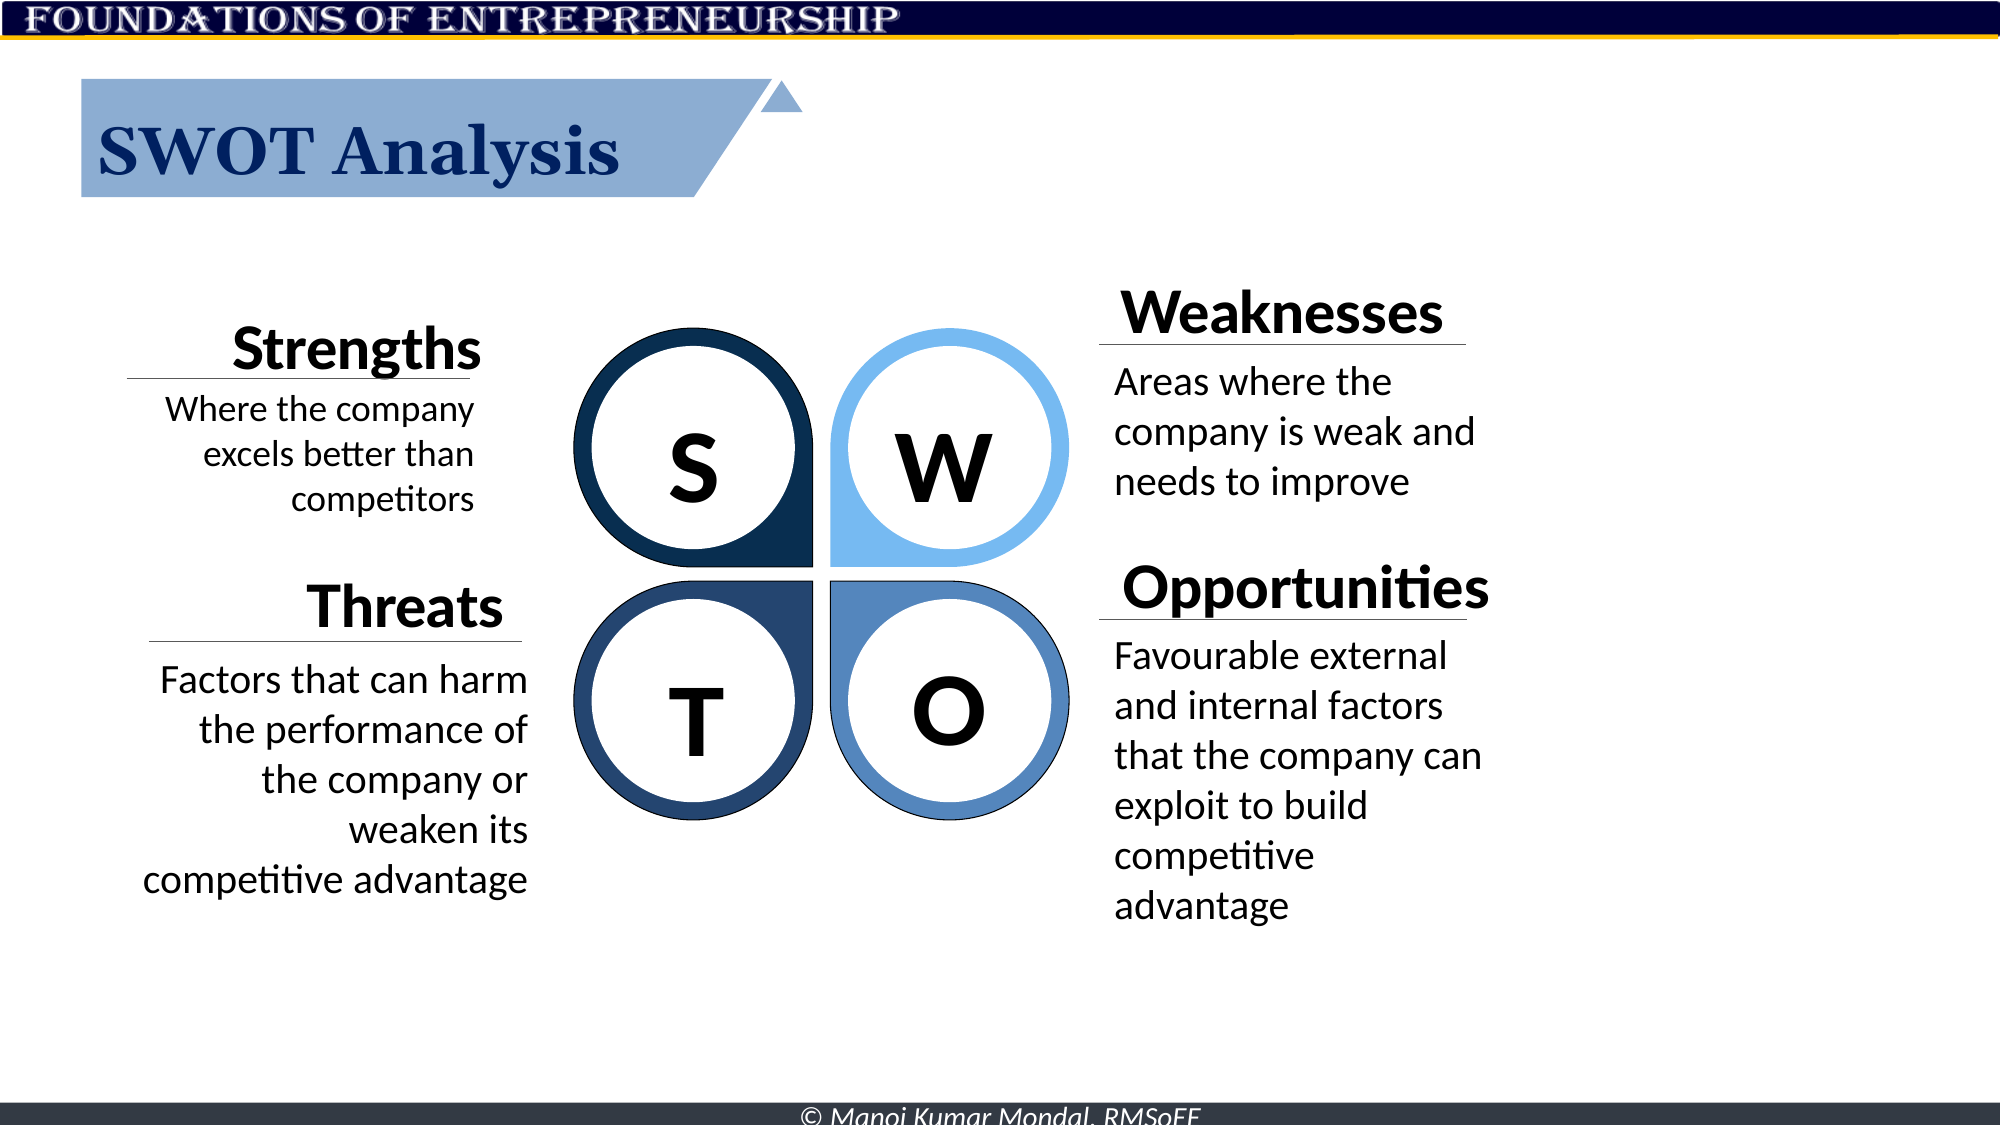

# SWOT Analysis

Weaknesses
Areas where the company is weak and needs to improve
Strengths
Where the company excels better than competitors

S
W
Opportunities
Favourable external and internal factors that the company can exploit to build competitive advantage
Threats
Factors that can harm the performance of the company or weaken its competitive advantage

O
T